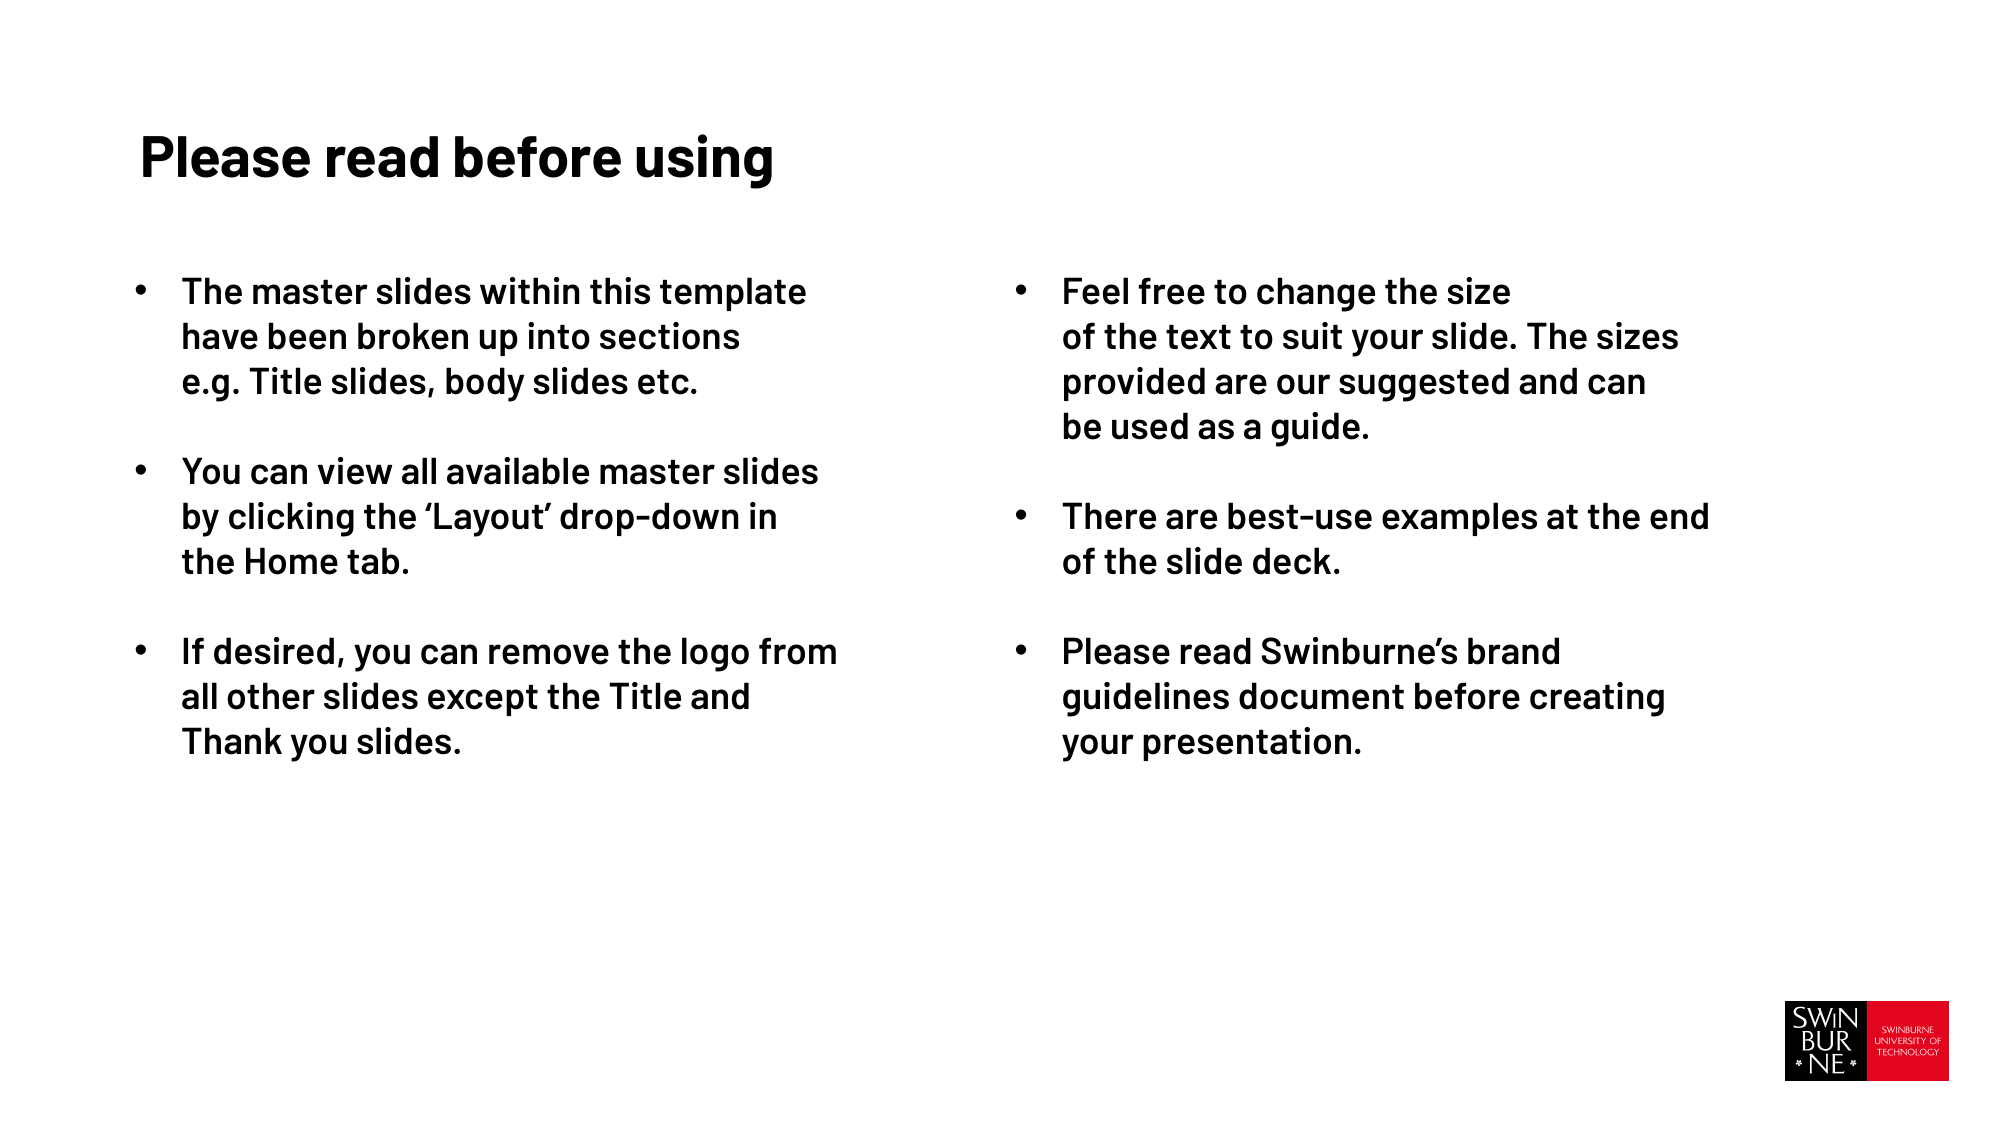

Please read before using
The master slides within this template have been broken up into sections
e.g. Title slides, body slides etc.

You can view all available master slides by clicking the ‘Layout’ drop-down in
the Home tab.

If desired, you can remove the logo from all other slides except the Title and
Thank you slides.
Feel free to change the size
of the text to suit your slide. The sizes provided are our suggested and can
be used as a guide.

There are best-use examples at the end
of the slide deck.

Please read Swinburne’s brand guidelines document before creating your presentation.